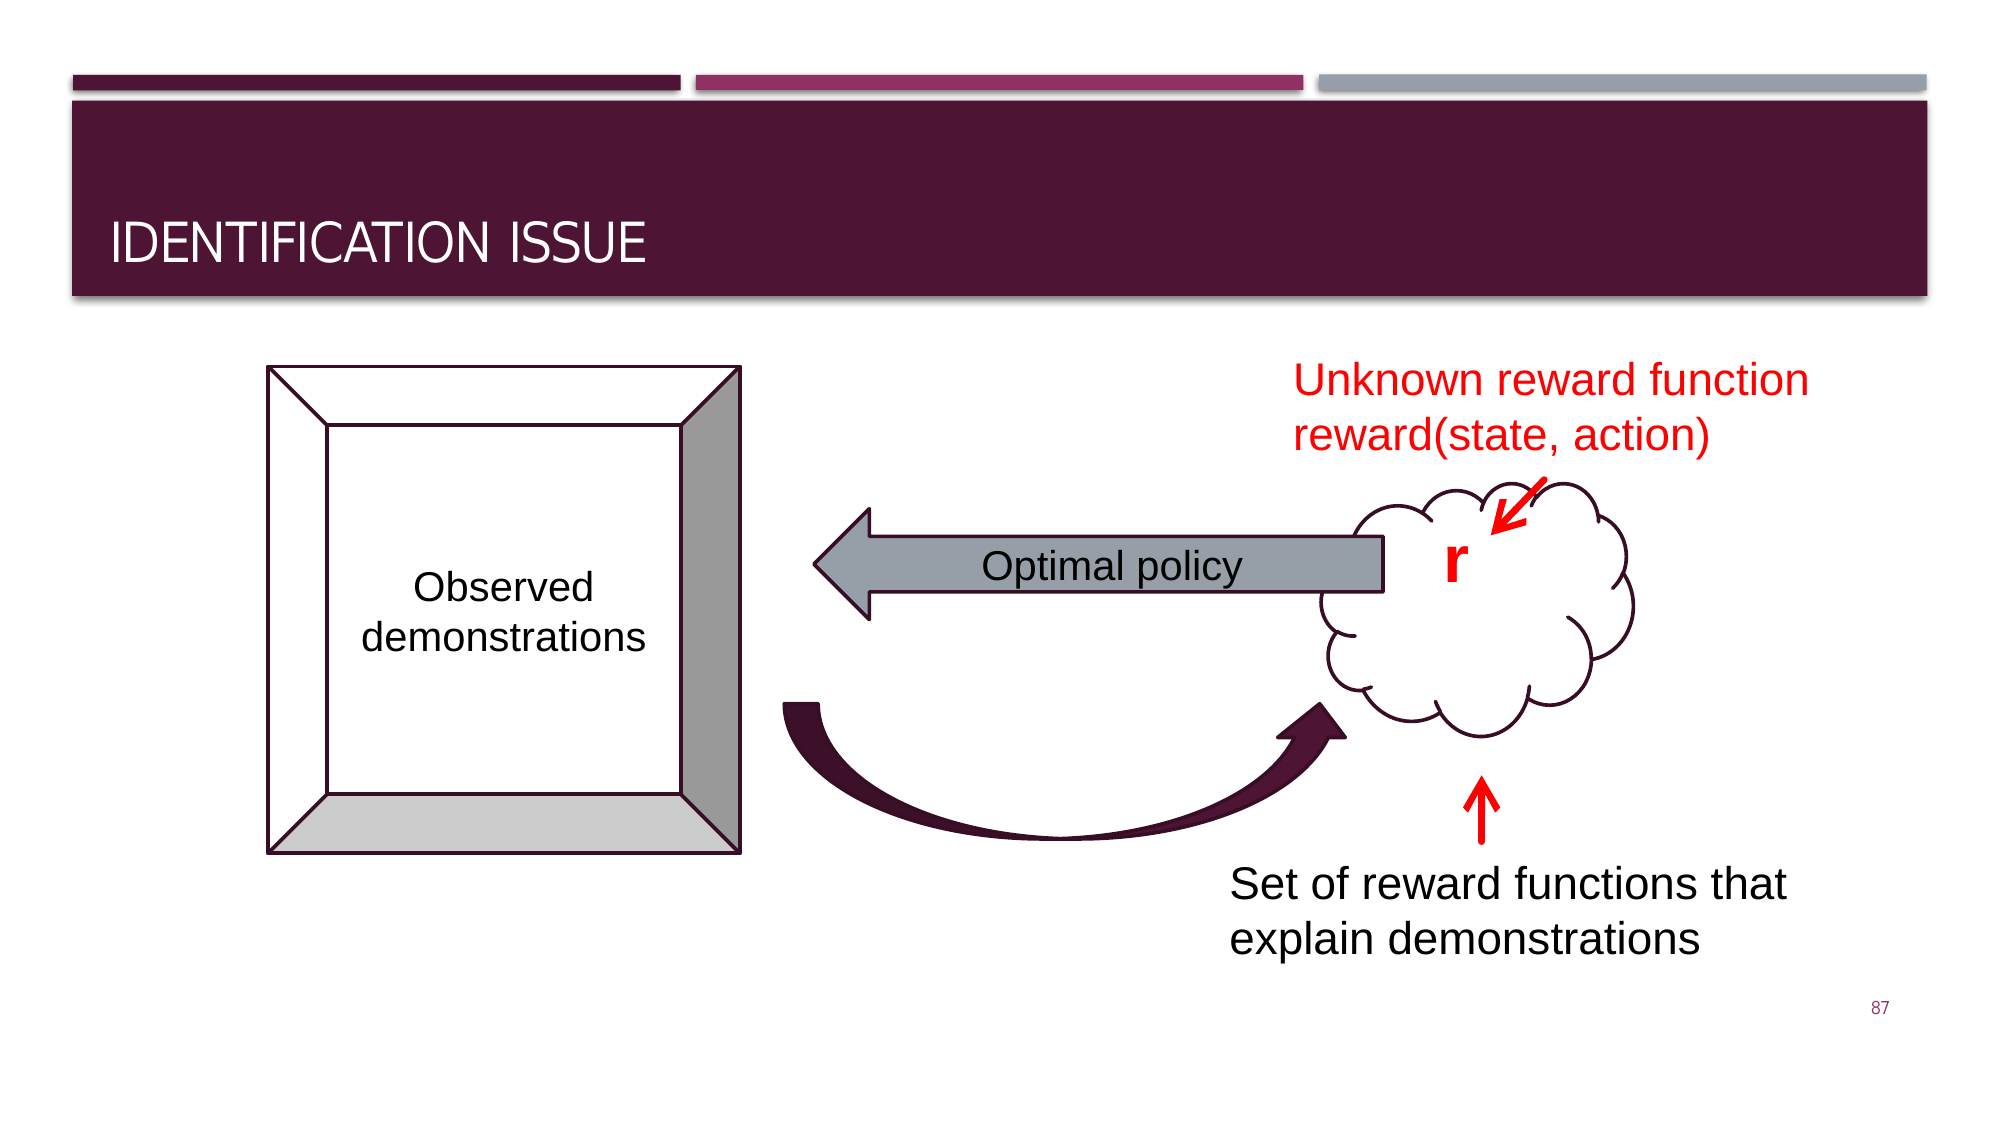

# Identification issue
Unknown reward function reward(state, action)
Observed demonstrations

Optimal policy
r
IRL
Set of reward functions that explain demonstrations
87